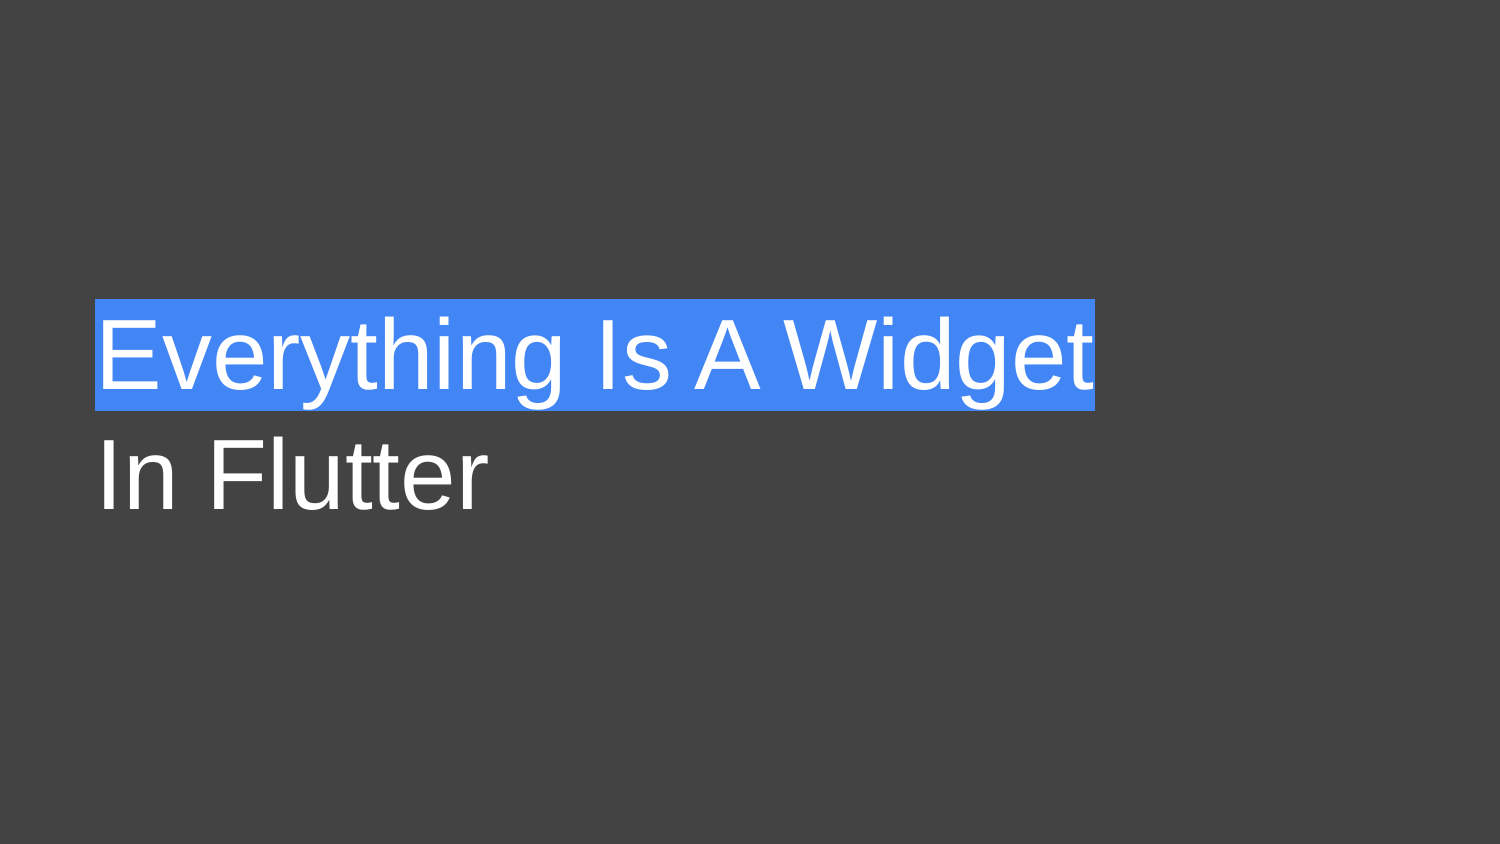

# Everything Is A Widget In Flutter